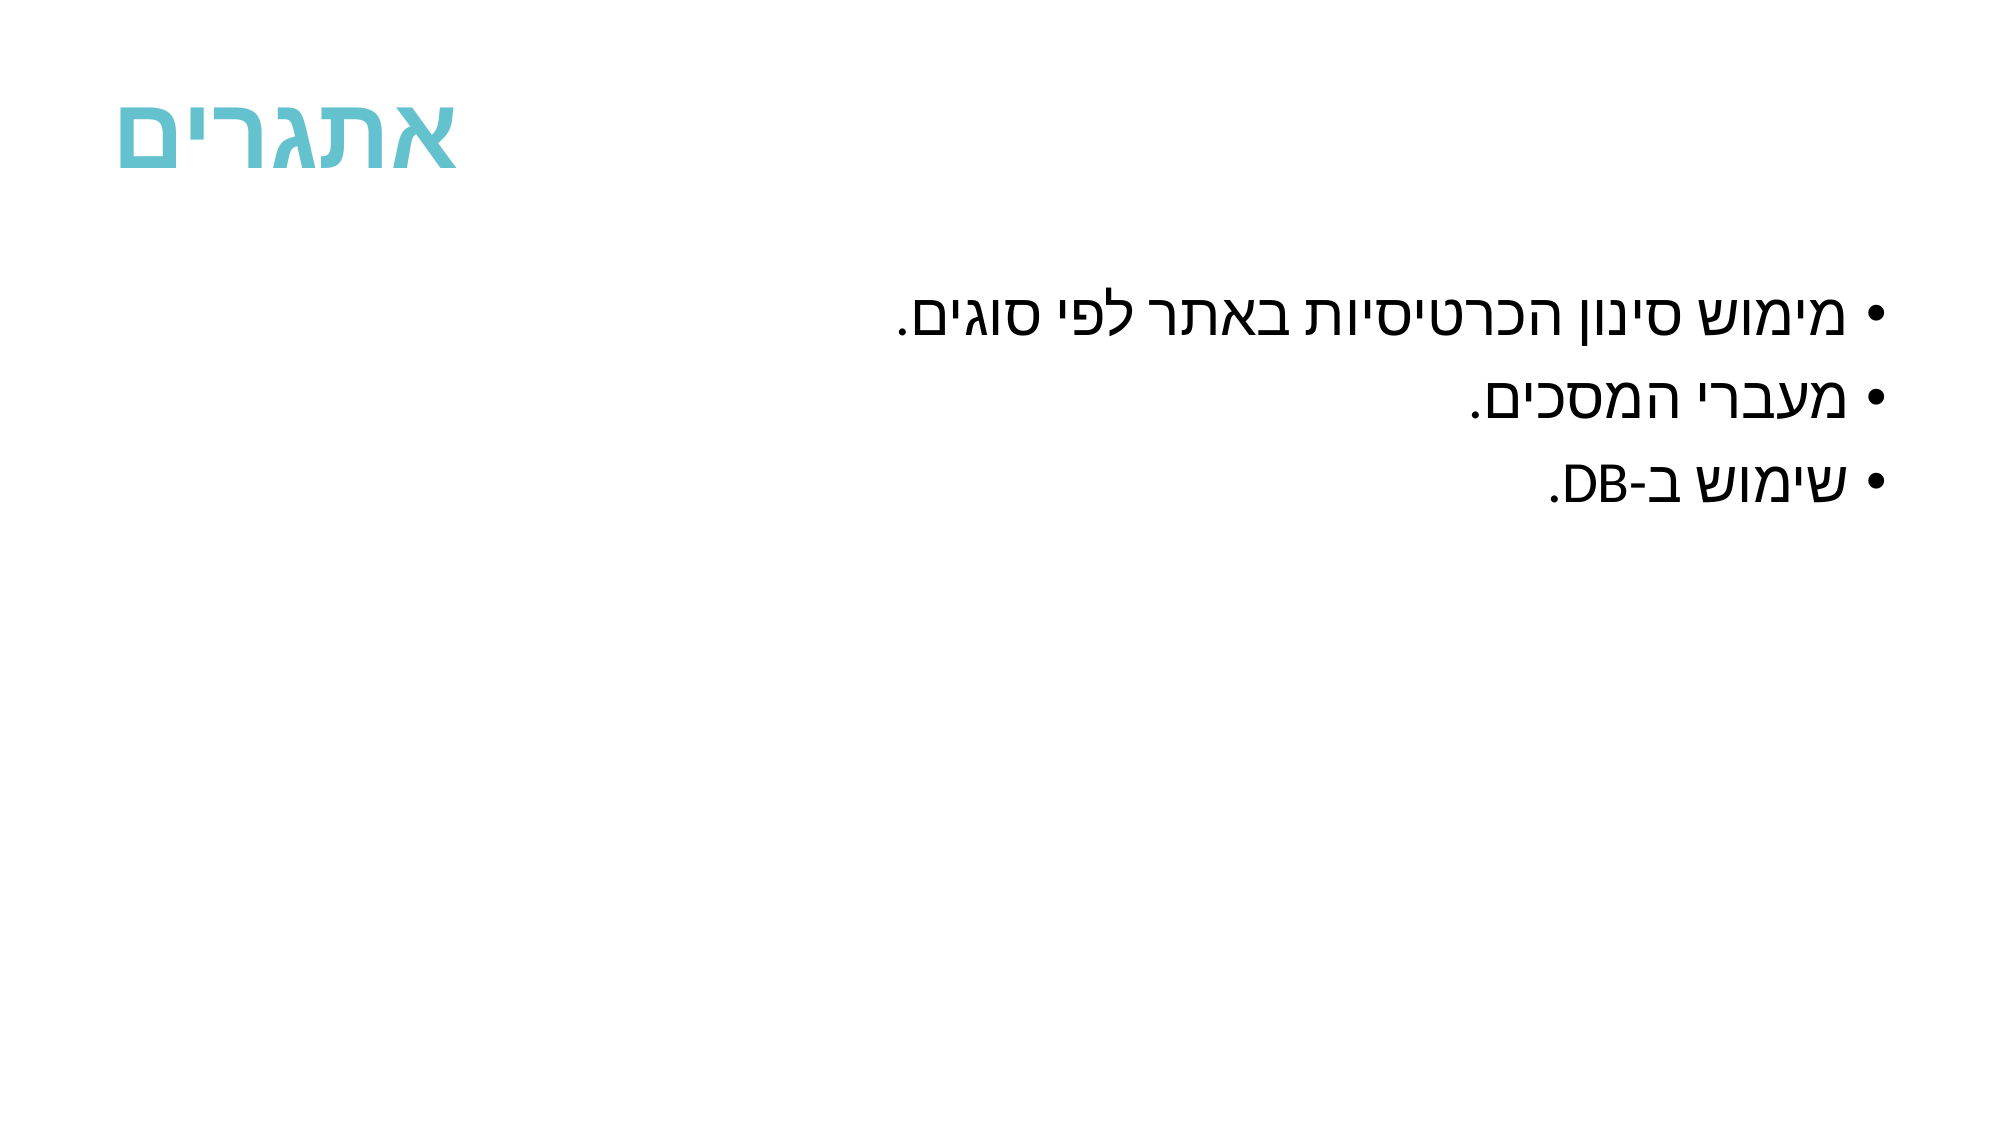

# אתגרים
מימוש סינון הכרטיסיות באתר לפי סוגים.
מעברי המסכים.
שימוש ב-DB.